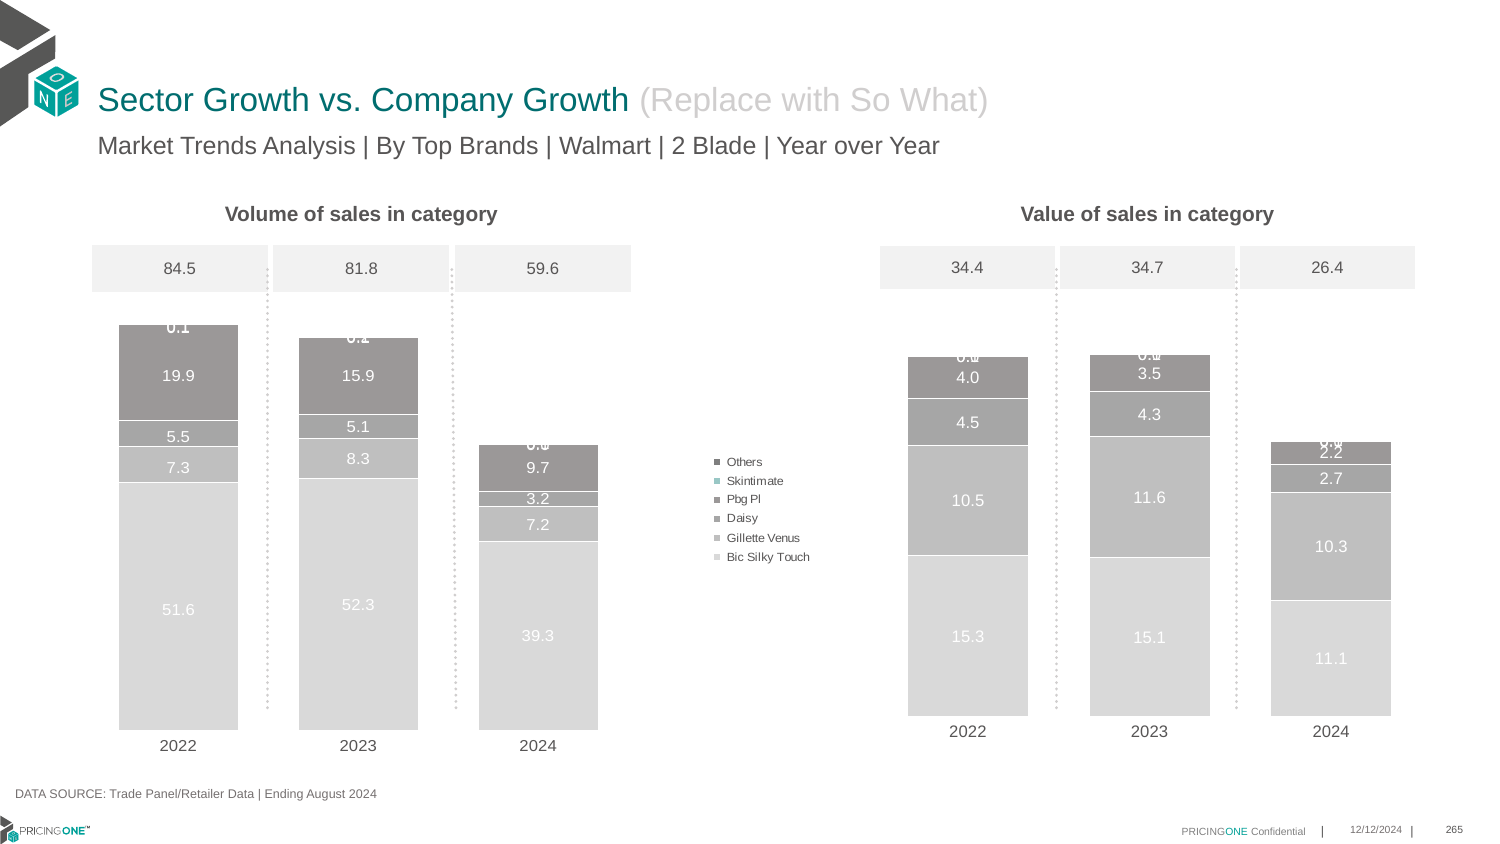

# Sector Growth vs. Company Growth (Replace with So What)
Market Trends Analysis | By Top Brands | Walmart | 2 Blade | Year over Year
| Value of sales in category |  |  |
| --- | --- | --- |
| 34.4 | 34.7 | 26.4 |
| Volume of sales in category |  |  |
| --- | --- | --- |
| 84.5 | 81.8 | 59.6 |

### Chart

| Category | Bic Silky Touch | Gillette Venus | Daisy | Pbg Pl | Skintimate | Others |
|---|---|---|---|---|---|---|
| 2022 | 15.32082 | 10.525677 | 4.471537 | 4.018171 | 0.038116 | 0.068968 |
| 2023 | 15.118166 | 11.616218 | 4.276163 | 3.515352 | 0.036097 | 0.098807 |
| 2024 | 11.077416 | 10.271677 | 2.694247 | 2.235847 | 0.020913 | 0.069613 |

### Chart

| Category | Bic Silky Touch | Gillette Venus | Daisy | Pbg Pl | Skintimate | Others |
|---|---|---|---|---|---|---|
| 2022 | 51.577593 | 7.325728 | 5.488743 | 19.872454 | 0.083641 | 0.139439 |
| 2023 | 52.253976 | 8.331401 | 5.133322 | 15.859128 | 0.069892 | 0.187461 |
| 2024 | 39.332782 | 7.172508 | 3.233441 | 9.727791 | 0.037151 | 0.130604 |
DATA SOURCE: Trade Panel/Retailer Data | Ending August 2024

12/12/2024
265